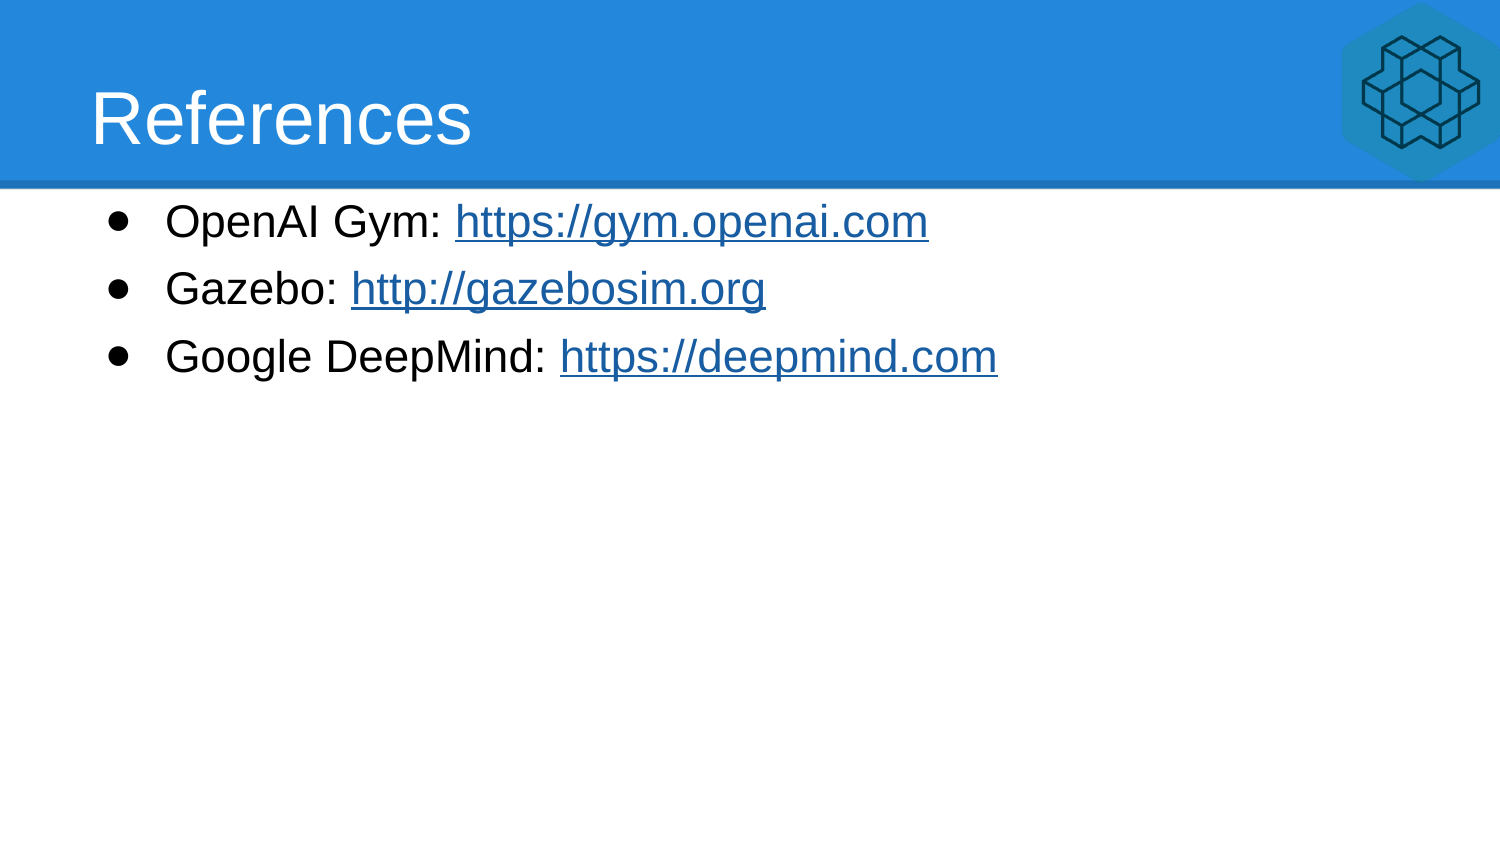

# References
OpenAI Gym: https://gym.openai.com
Gazebo: http://gazebosim.org
Google DeepMind: https://deepmind.com